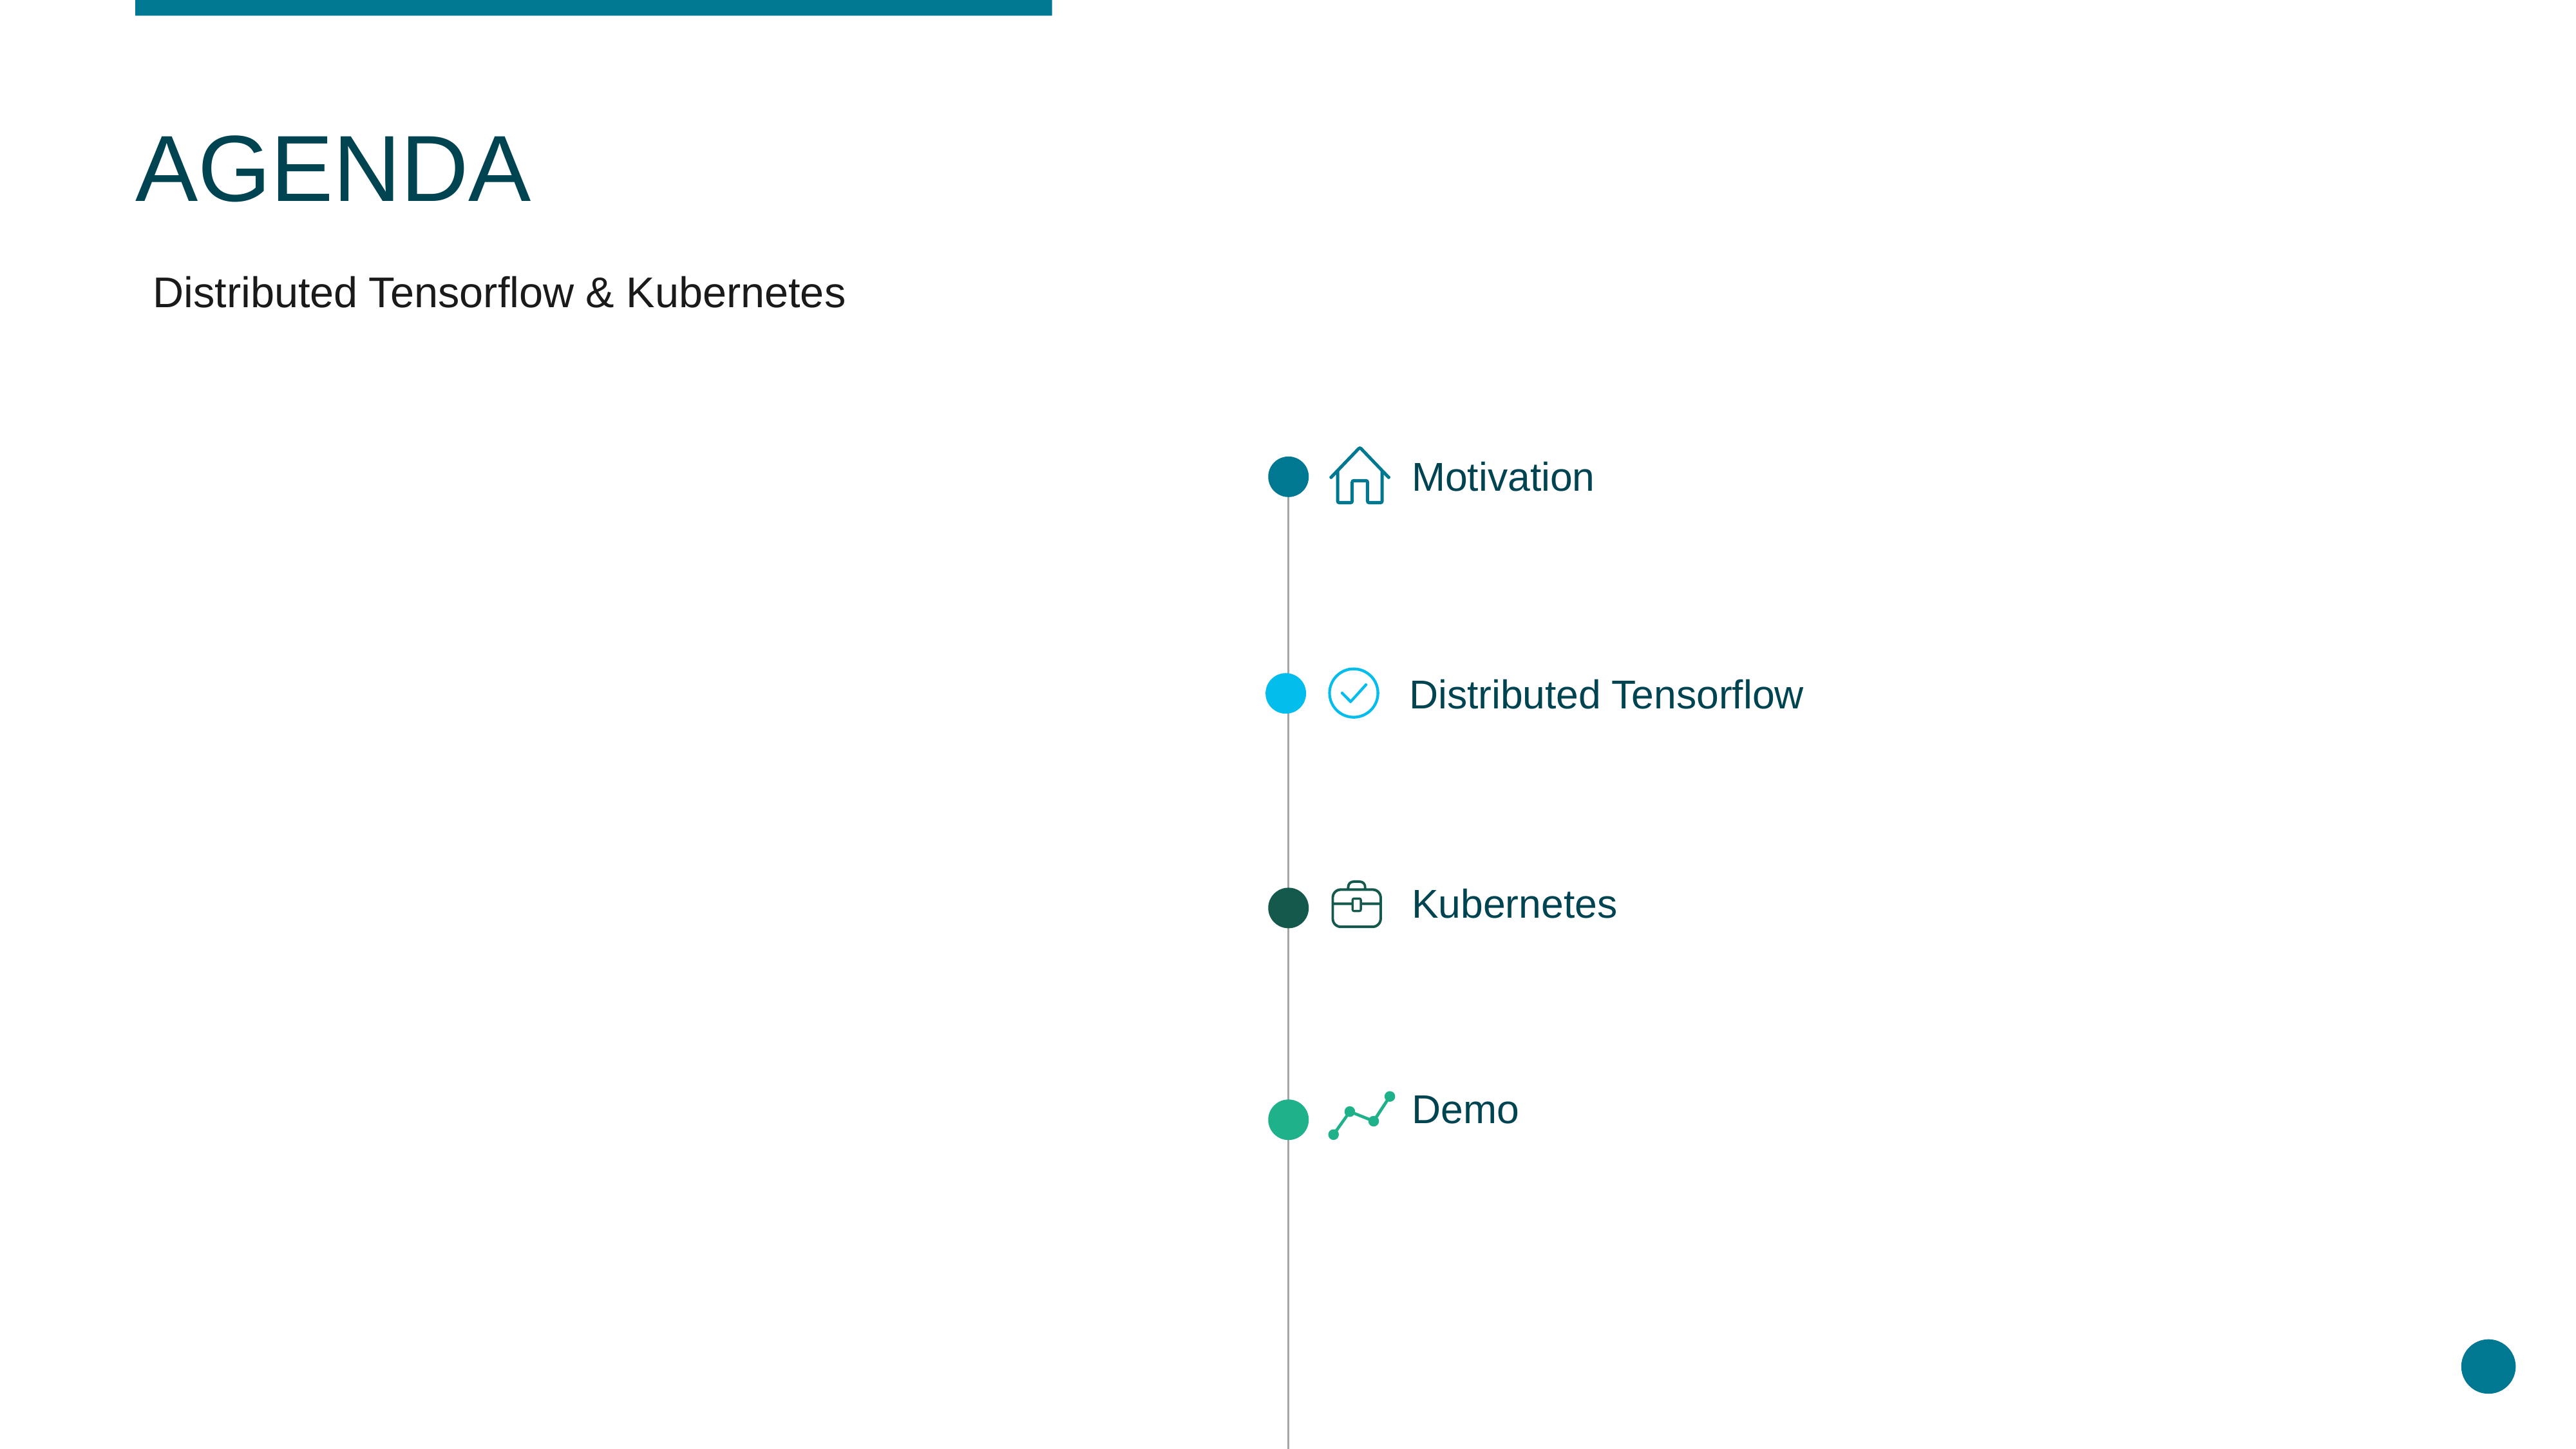

# AGENDA
Distributed Tensorflow & Kubernetes
Motivation

Distributed Tensorflow

Kubernetes

Demo

3